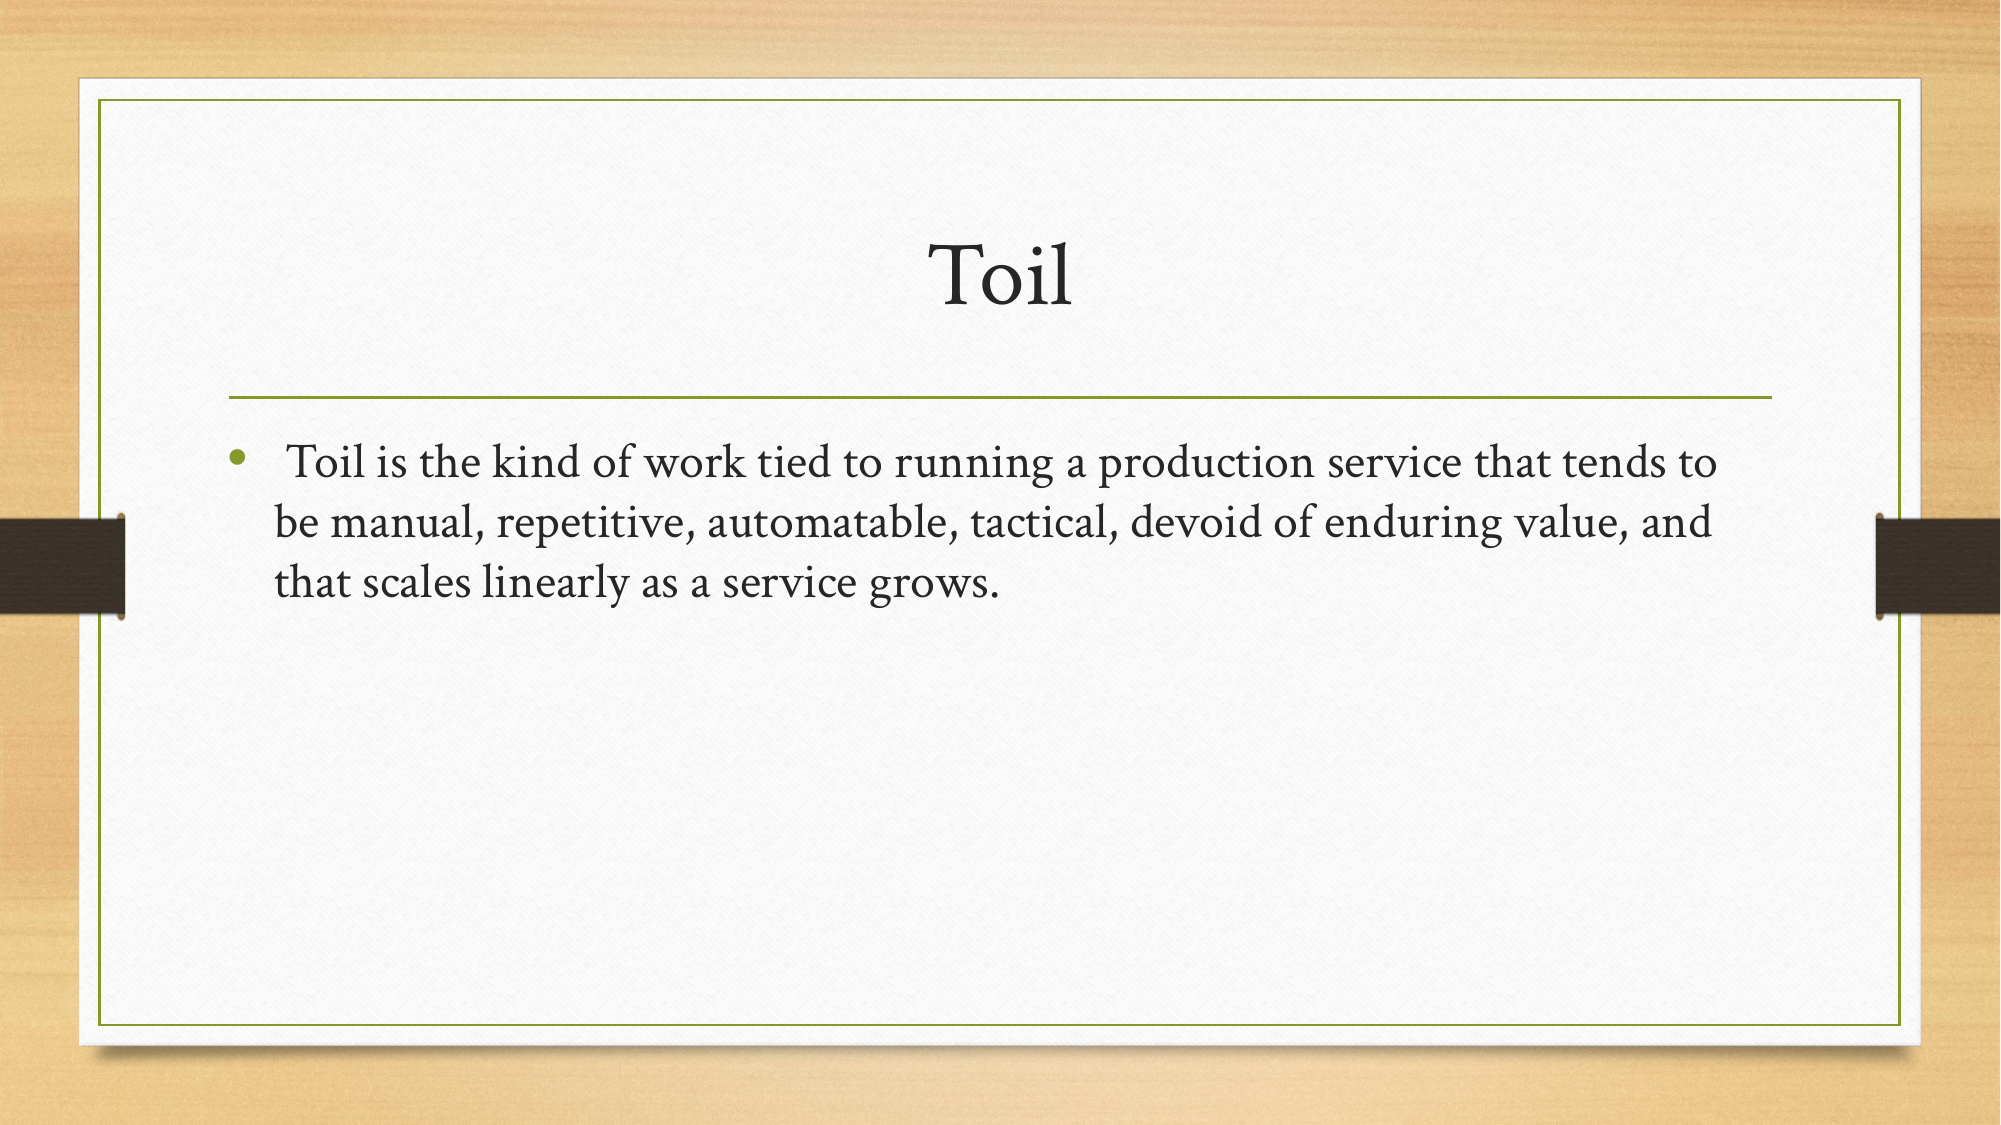

# Toil
 Toil is the kind of work tied to running a production service that tends to be manual, repetitive, automatable, tactical, devoid of enduring value, and that scales linearly as a service grows.